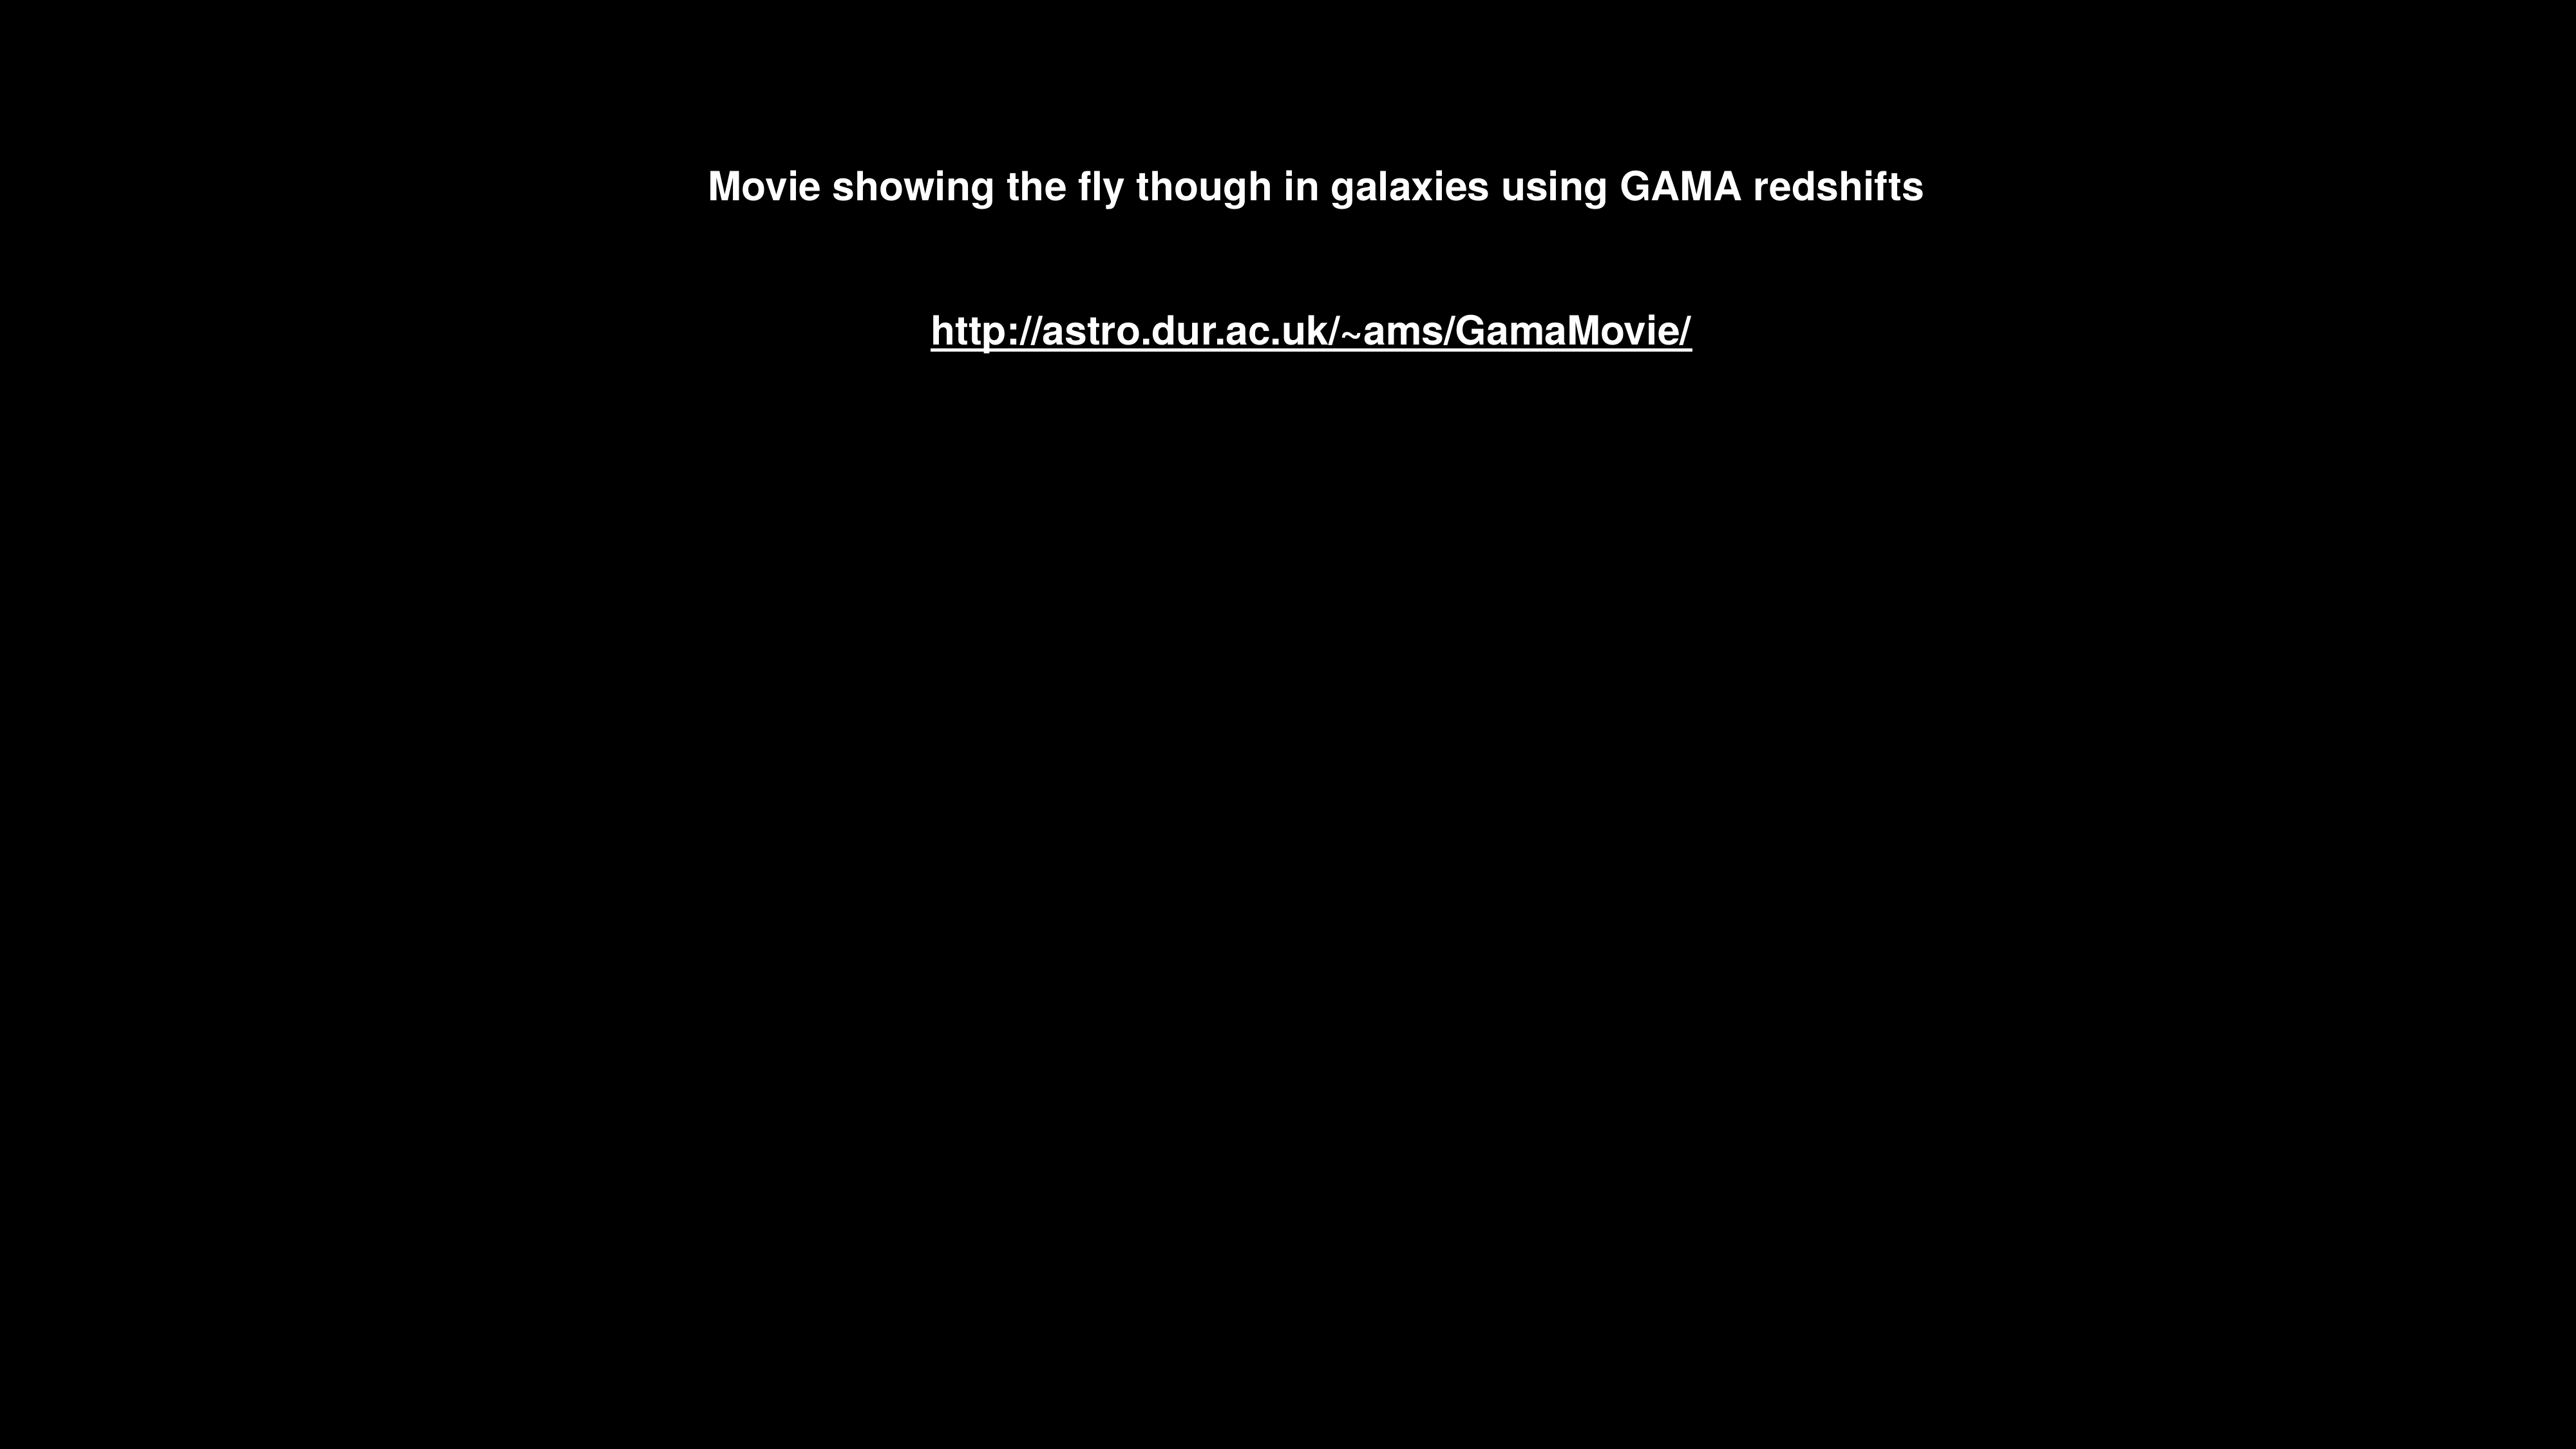

Movie showing the fly though in galaxies using GAMA redshifts

http://astro.dur.ac.uk/~ams/GamaMovie/